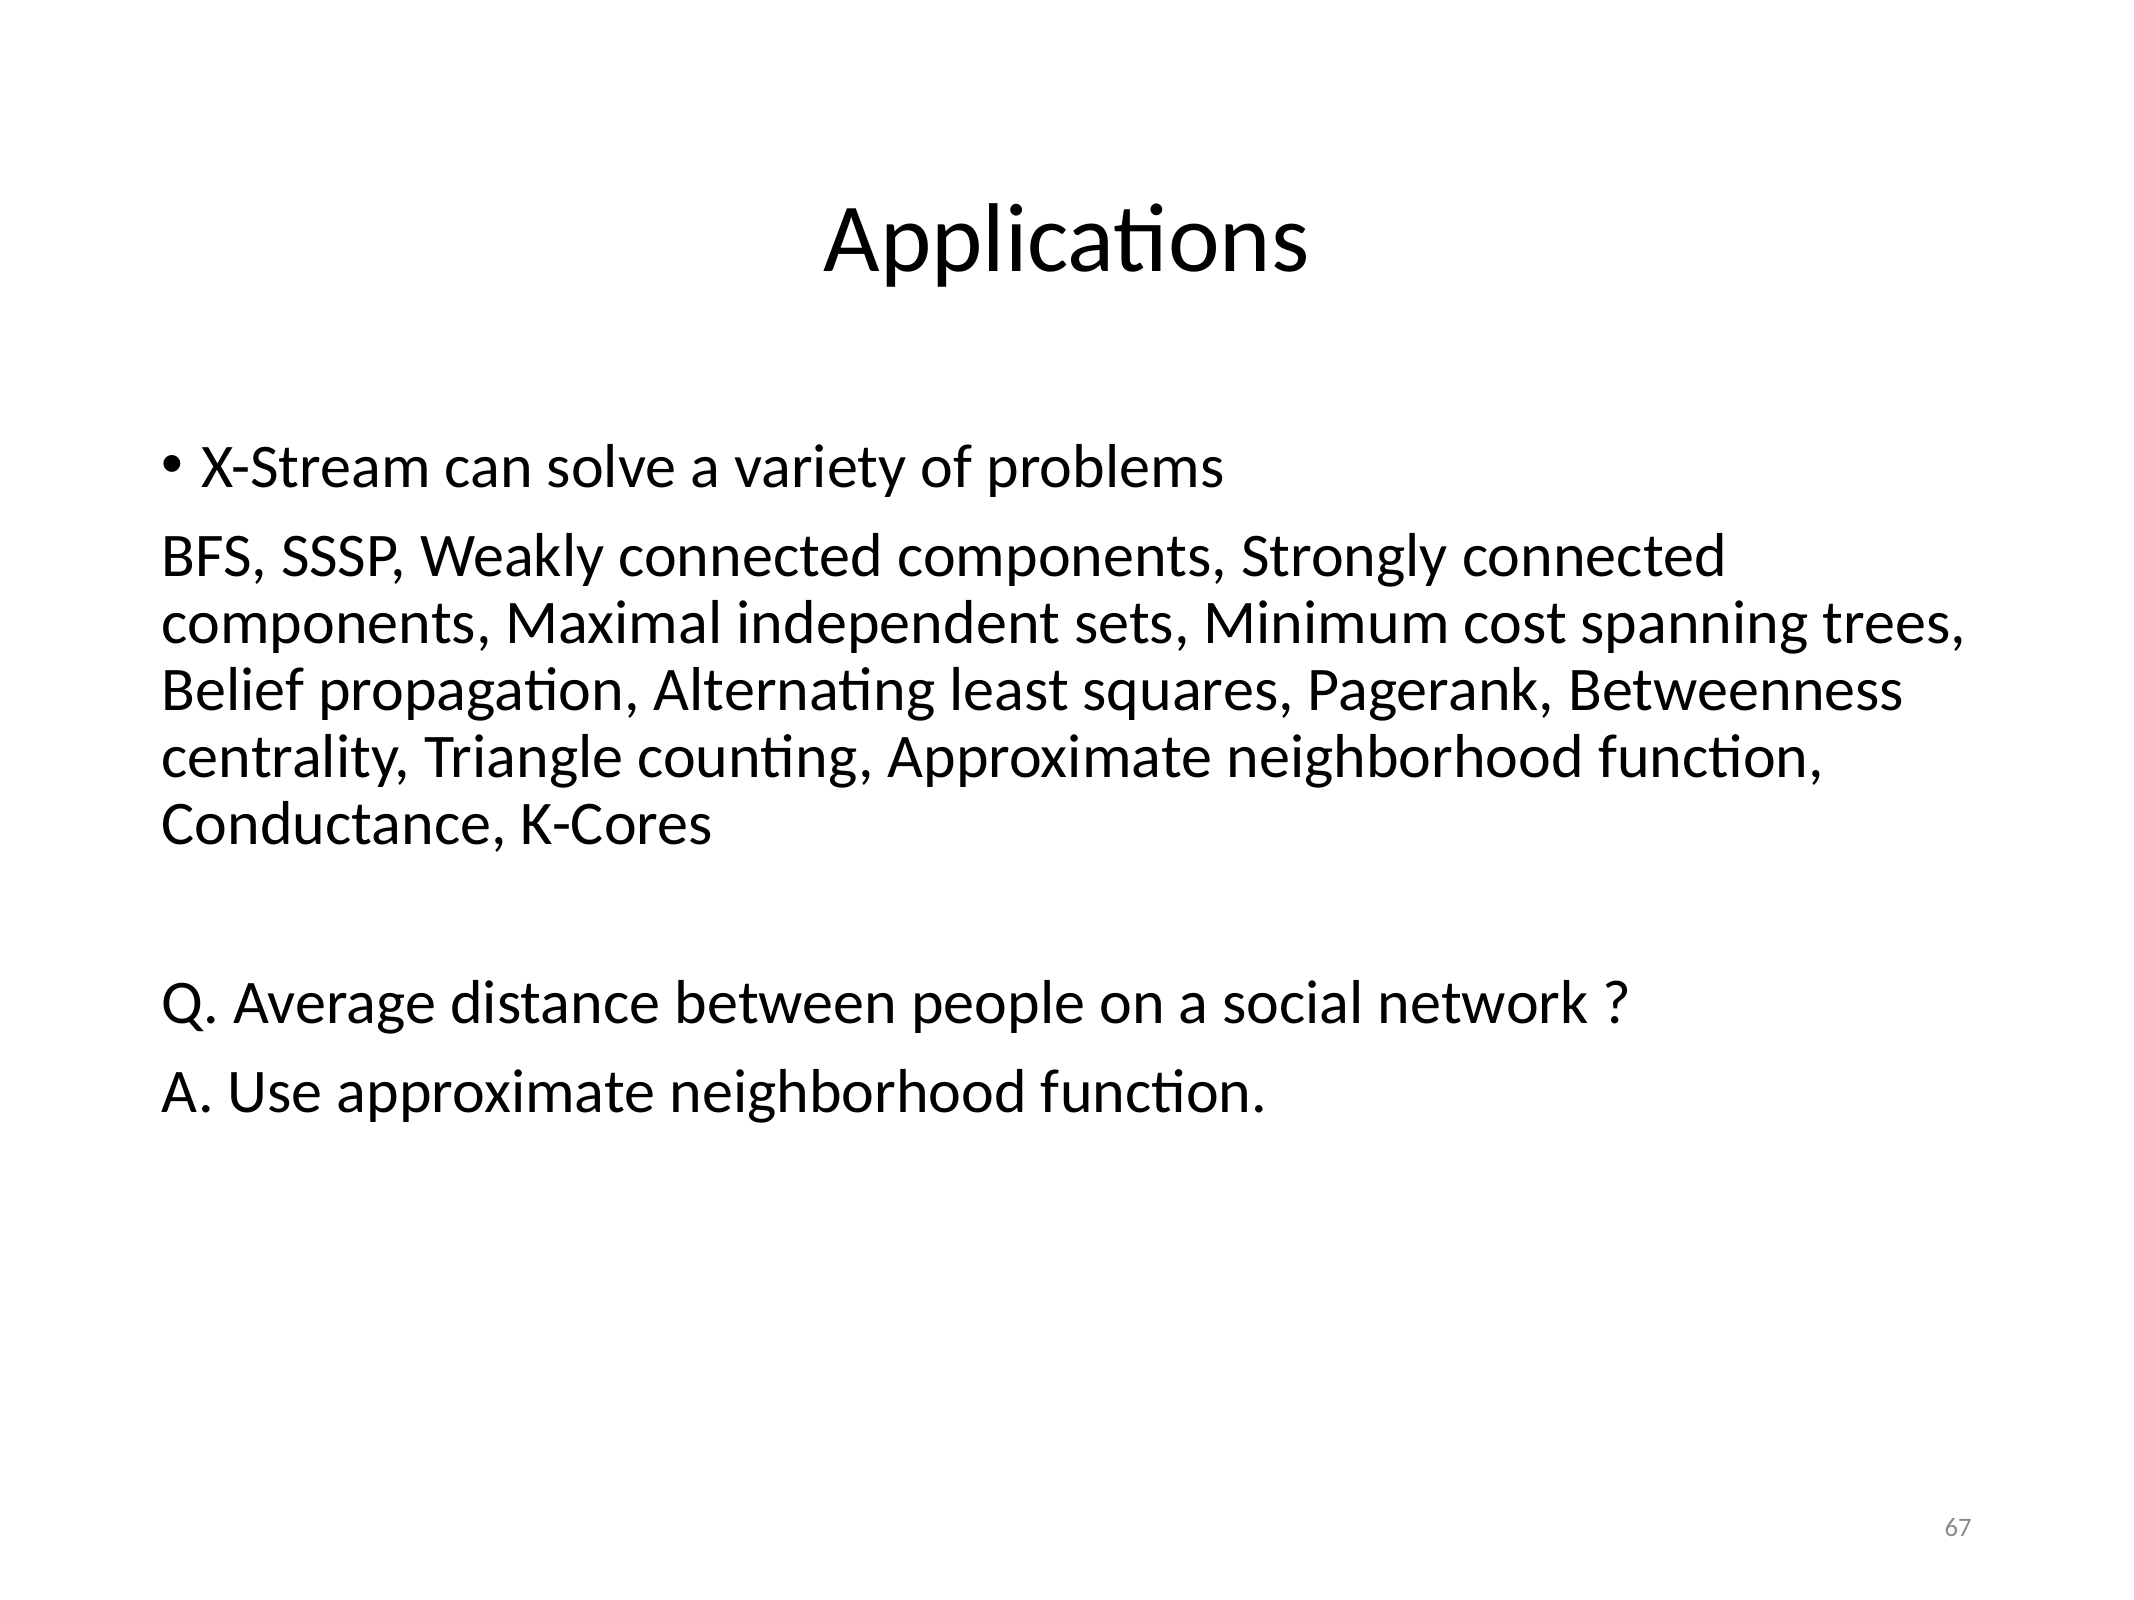

# Applications
X-Stream can solve a variety of problems
BFS, SSSP, Weakly connected components, Strongly connected components, Maximal independent sets, Minimum cost spanning trees, Belief propagation, Alternating least squares, Pagerank, Betweenness centrality, Triangle counting, Approximate neighborhood function, Conductance, K-Cores

Q. Average distance between people on a social network ?
A. Use approximate neighborhood function.
67